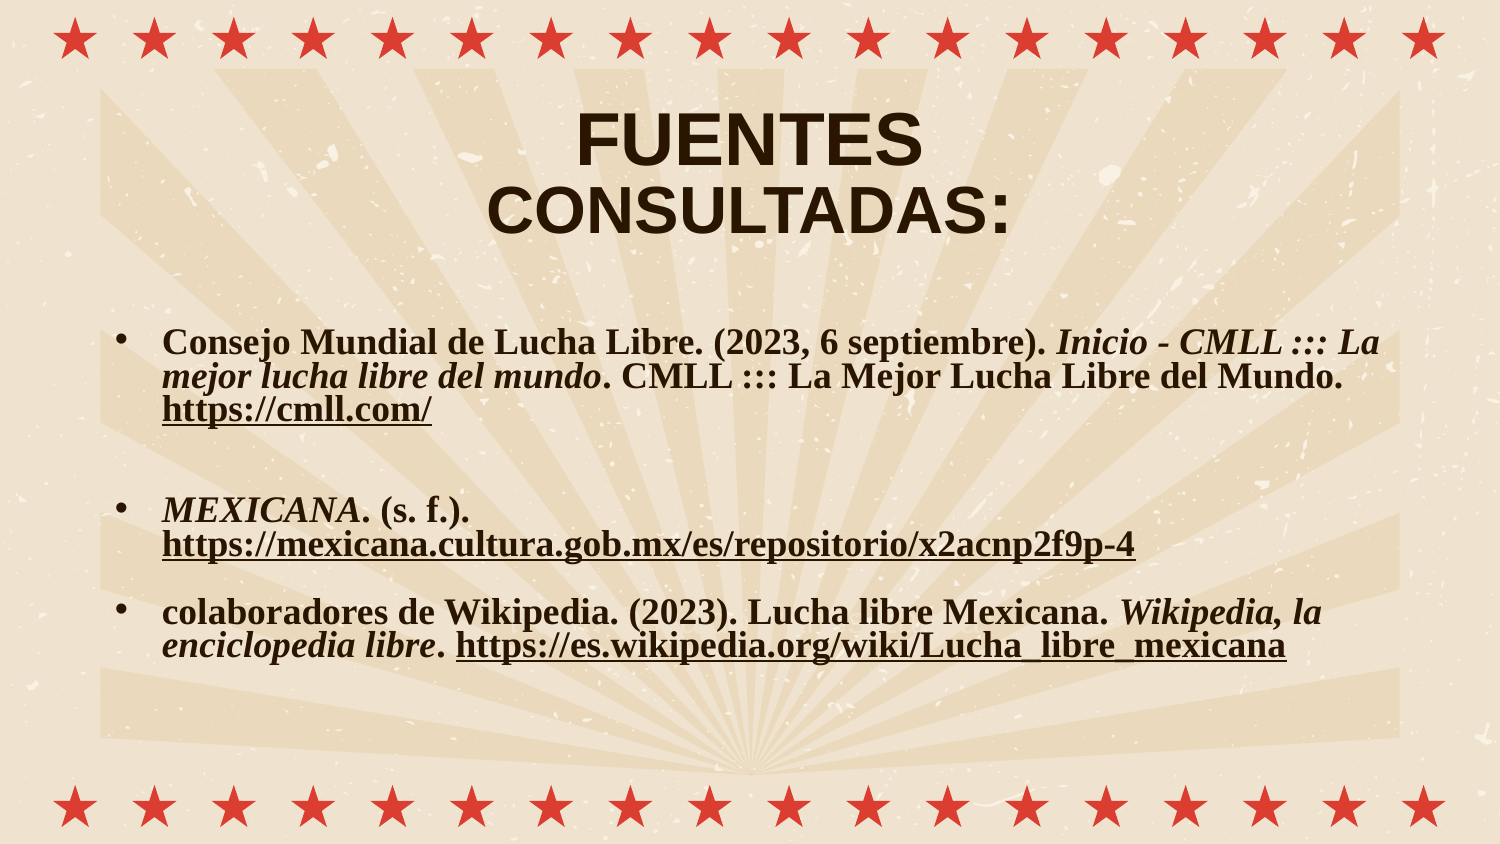

# FUENTES CONSULTADAS:
Consejo Mundial de Lucha Libre. (2023, 6 septiembre). Inicio - CMLL ::: La mejor lucha libre del mundo. CMLL ::: La Mejor Lucha Libre del Mundo. https://cmll.com/

MEXICANA. (s. f.). https://mexicana.cultura.gob.mx/es/repositorio/x2acnp2f9p-4

colaboradores de Wikipedia. (2023). Lucha libre Mexicana. Wikipedia, la enciclopedia libre. https://es.wikipedia.org/wiki/Lucha_libre_mexicana

Kevin Osvaldo Panes Landa